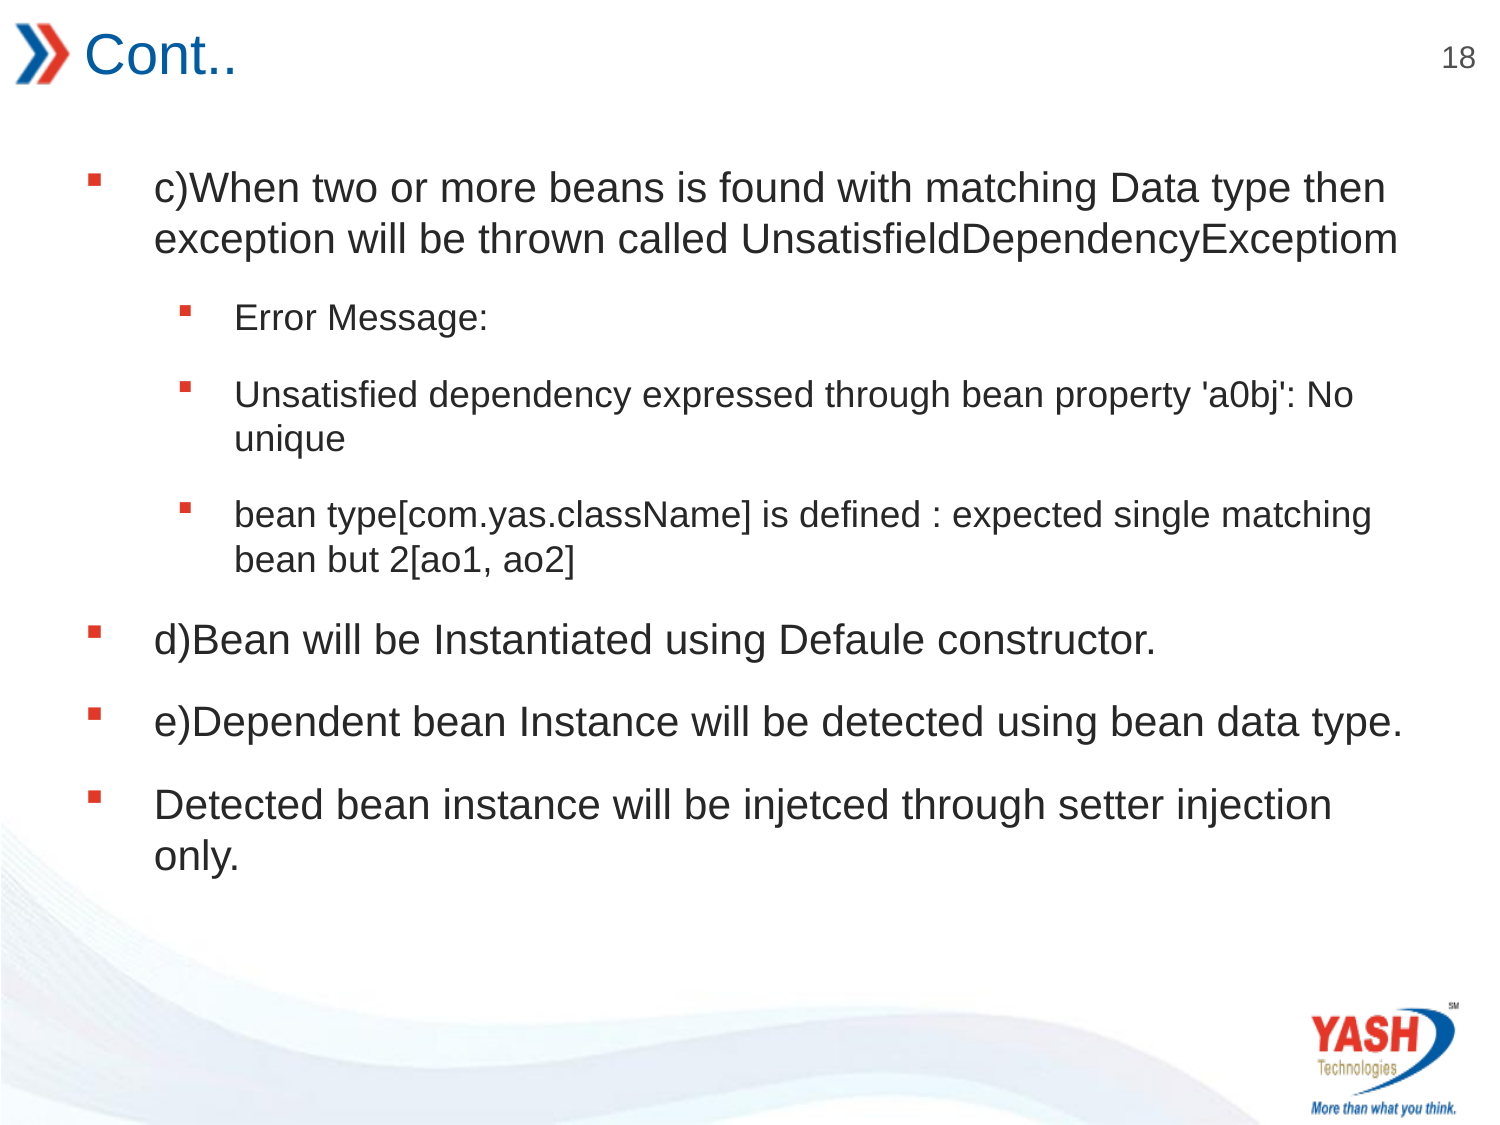

# Cont..
c)When two or more beans is found with matching Data type then exception will be thrown called UnsatisfieldDependencyExceptiom
Error Message:
Unsatisfied dependency expressed through bean property 'a0bj': No unique
bean type[com.yas.className] is defined : expected single matching bean but 2[ao1, ao2]
d)Bean will be Instantiated using Defaule constructor.
e)Dependent bean Instance will be detected using bean data type.
Detected bean instance will be injetced through setter injection only.